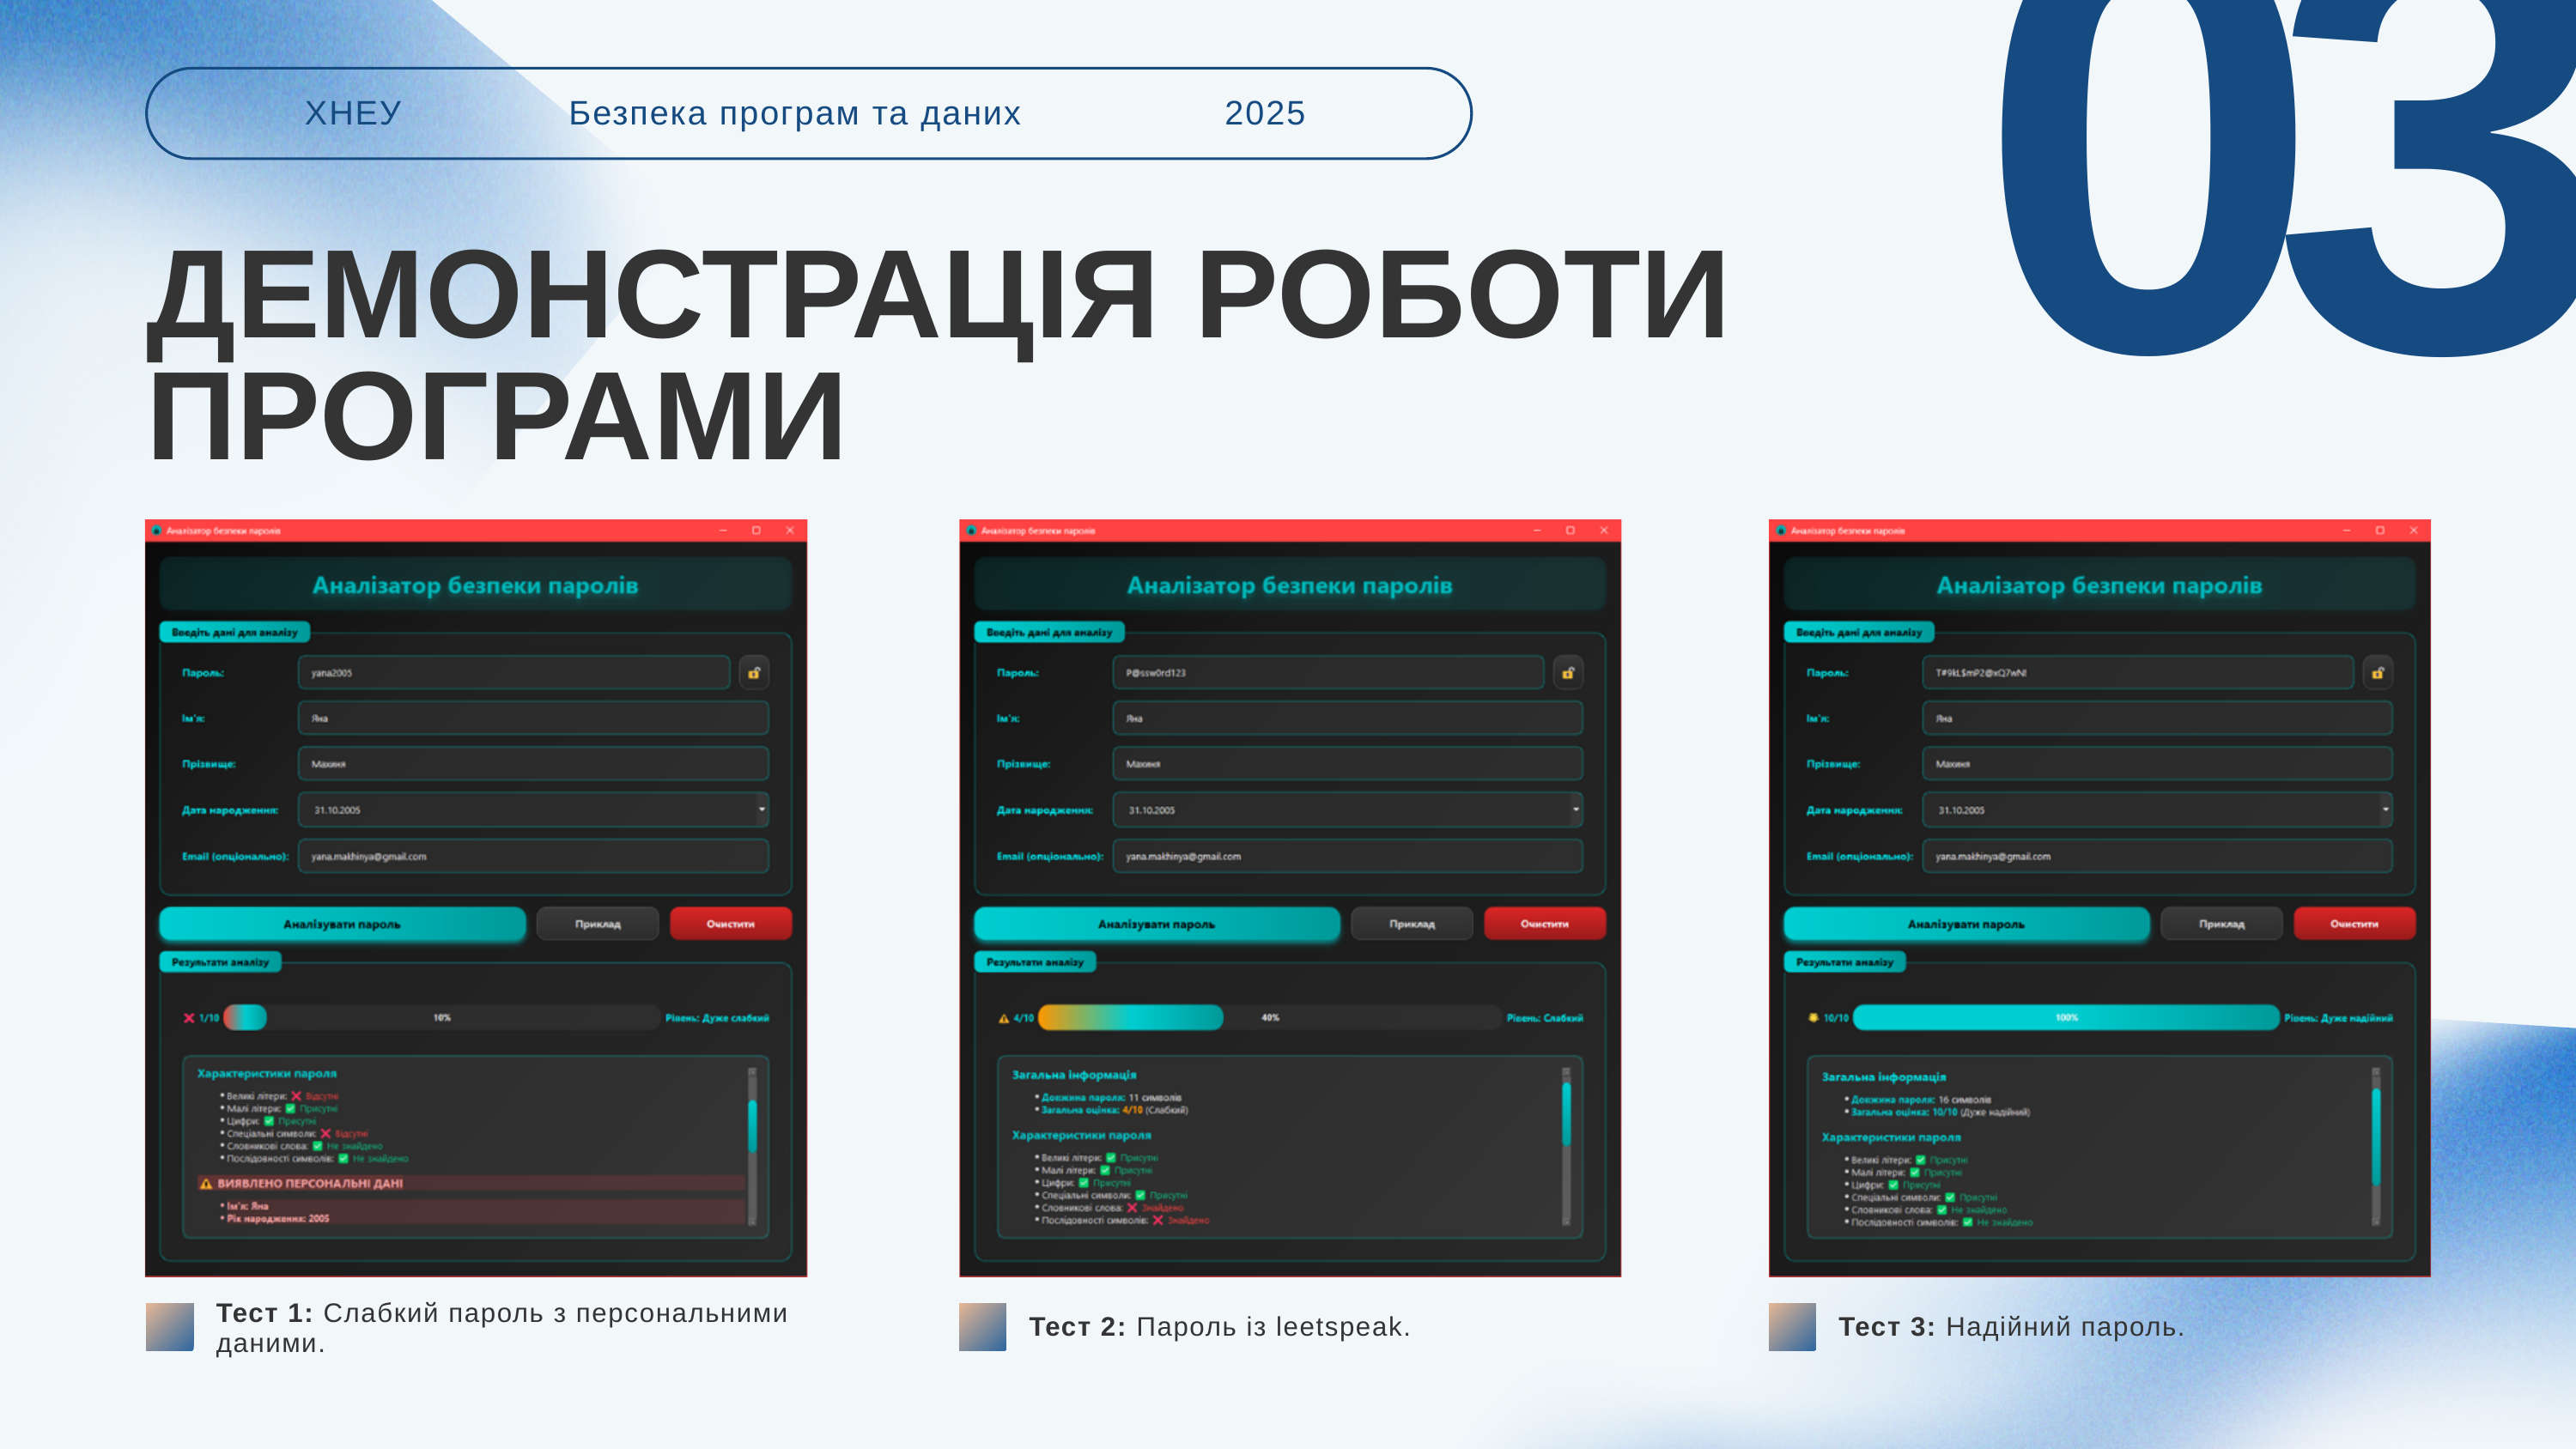

03
ХНЕУ
Безпека програм та даних
2025
ДЕМОНСТРАЦІЯ РОБОТИ ПРОГРАМИ

Тест 1: Слабкий пароль з персональними даними.

Тест 2: Пароль із leetspeak.
Тест 3: Надійний пароль.